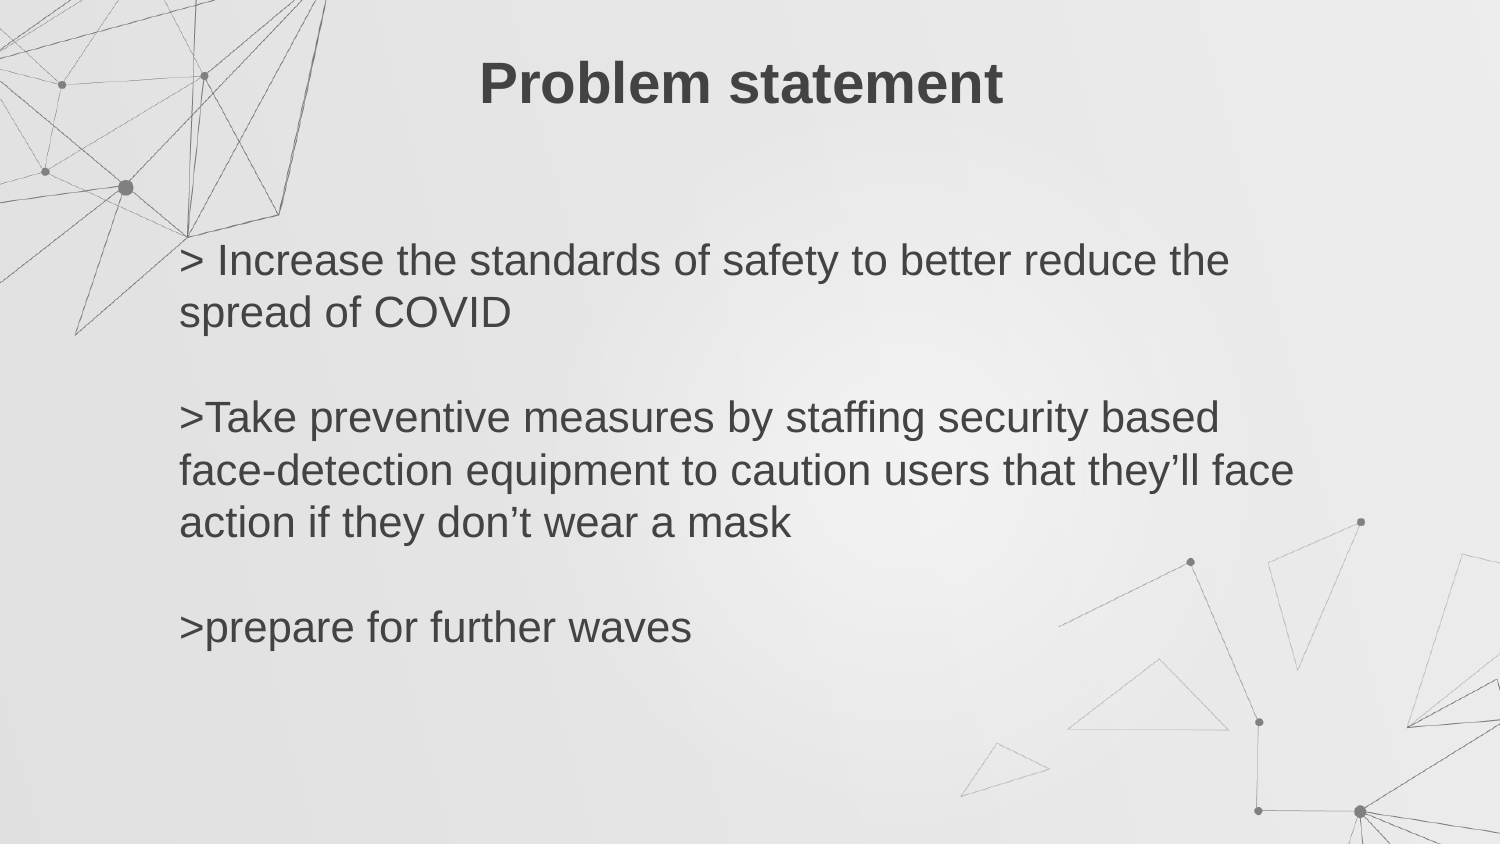

# Problem statement
> Increase the standards of safety to better reduce the spread of COVID

>Take preventive measures by staffing security based face-detection equipment to caution users that they’ll face action if they don’t wear a mask

>prepare for further waves